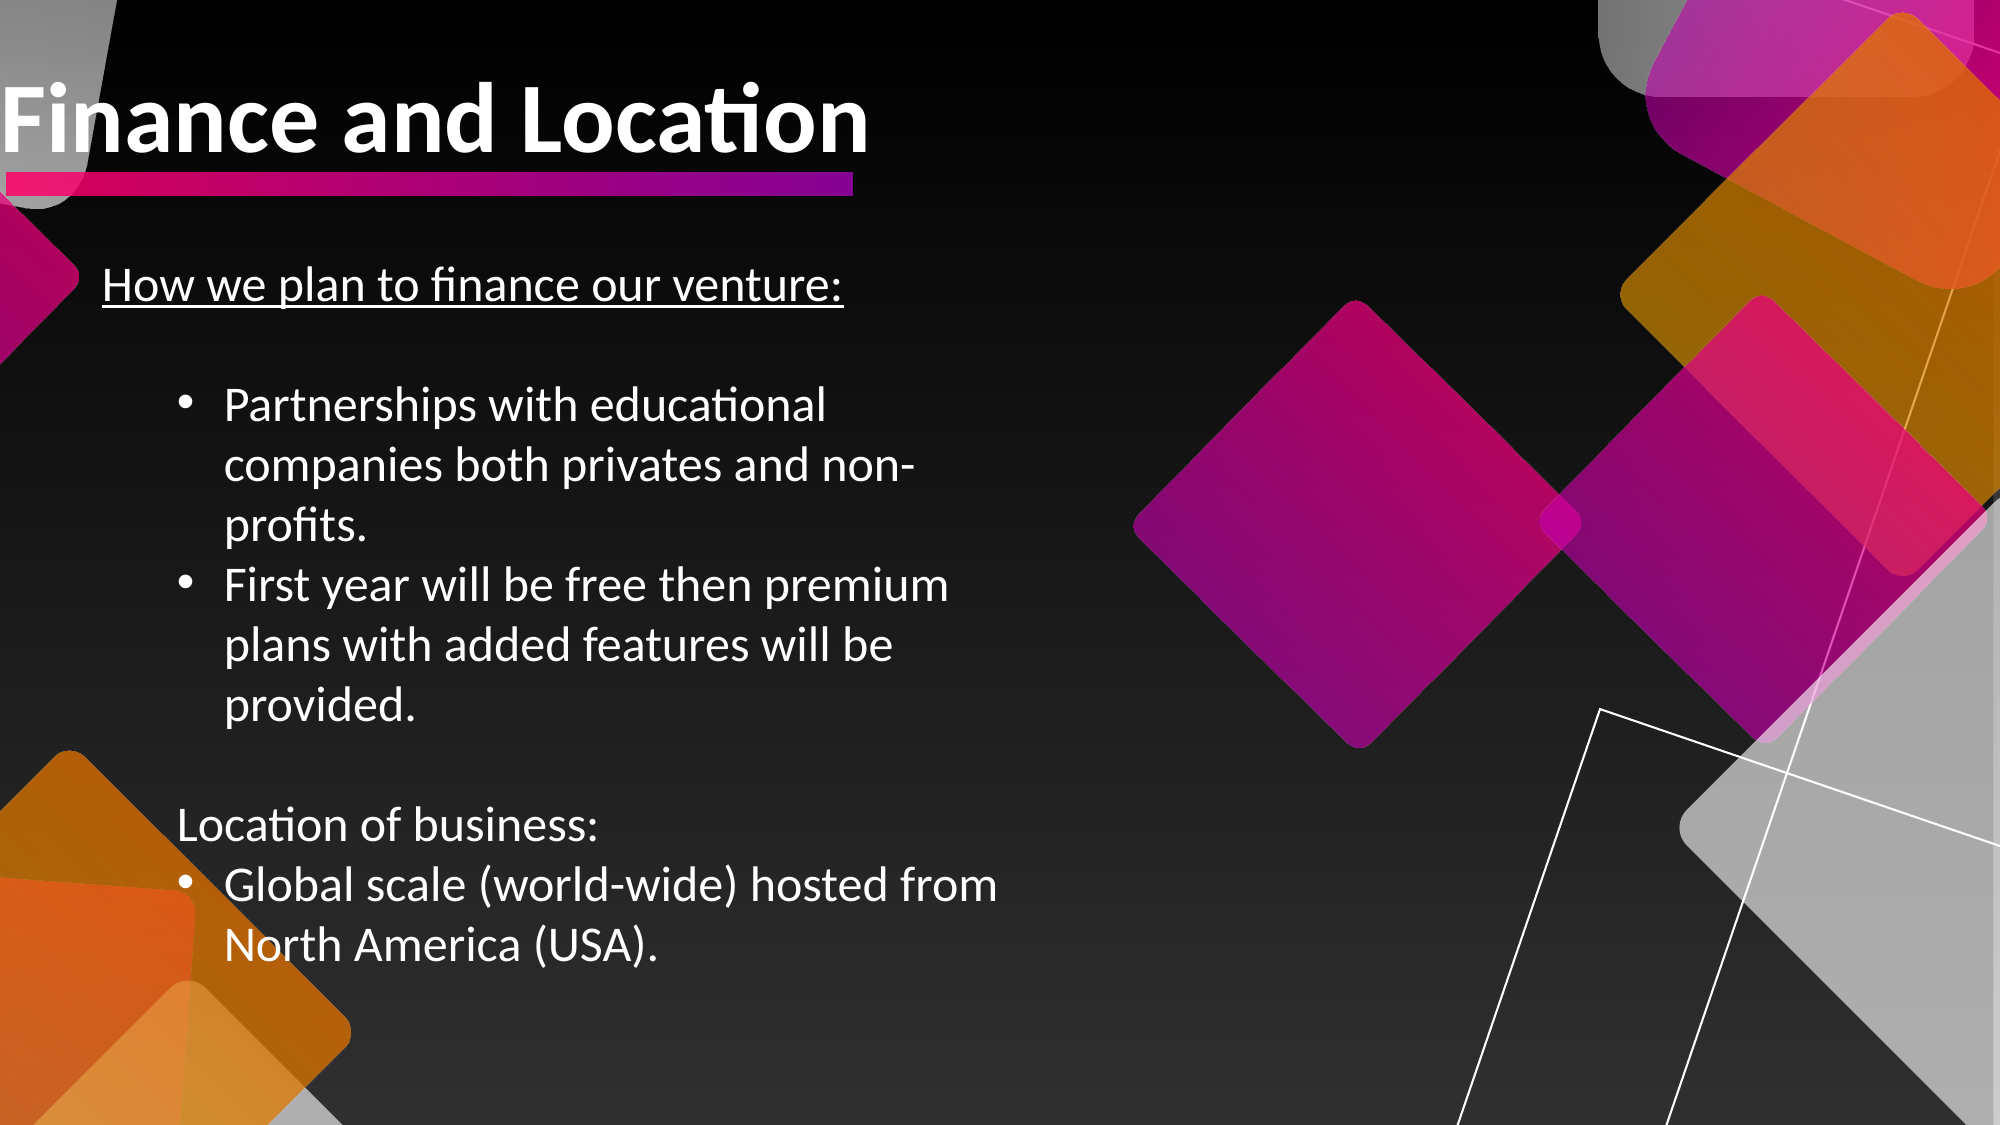

Finance and Location

How we plan to finance our venture:

Partnerships with educational companies both privates and non-profits.
First year will be free then premium plans with added features will be provided.

Location of business:
Global scale (world-wide) hosted from North America (USA).